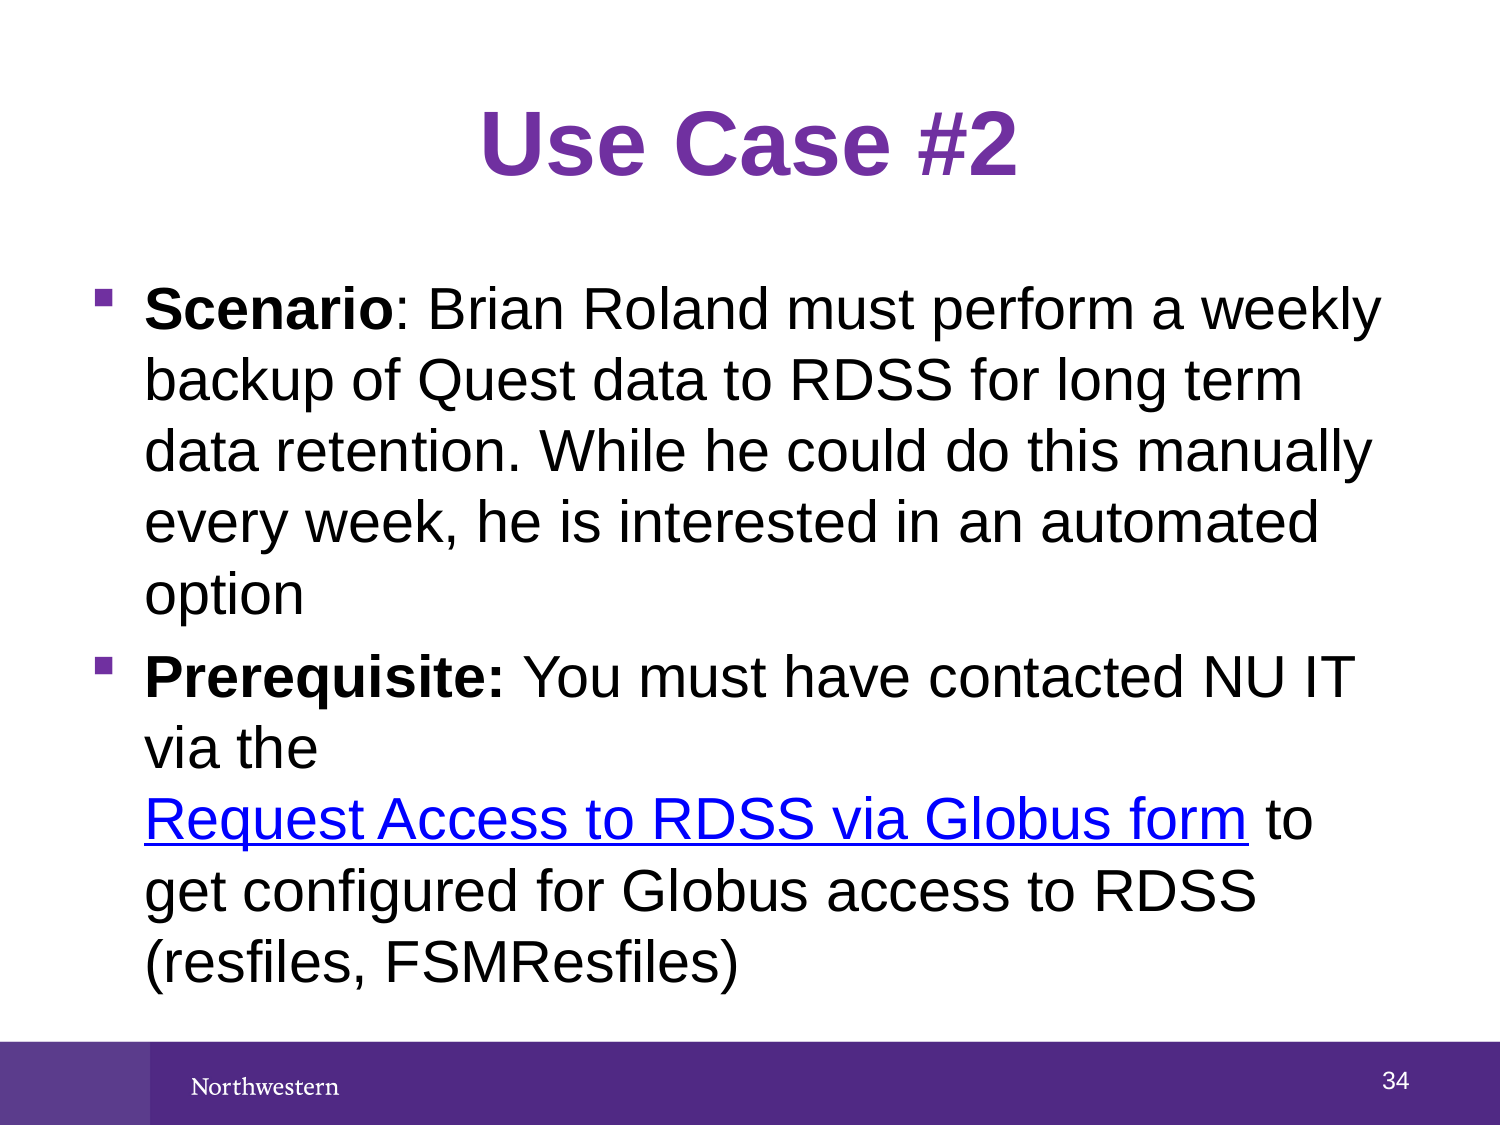

# Use Case #2
Scenario: Brian Roland must perform a weekly backup of Quest data to RDSS for long term data retention. While he could do this manually every week, he is interested in an automated option
Prerequisite: You must have contacted NU IT via the Request Access to RDSS via Globus form to get configured for Globus access to RDSS (resfiles, FSMResfiles)

34